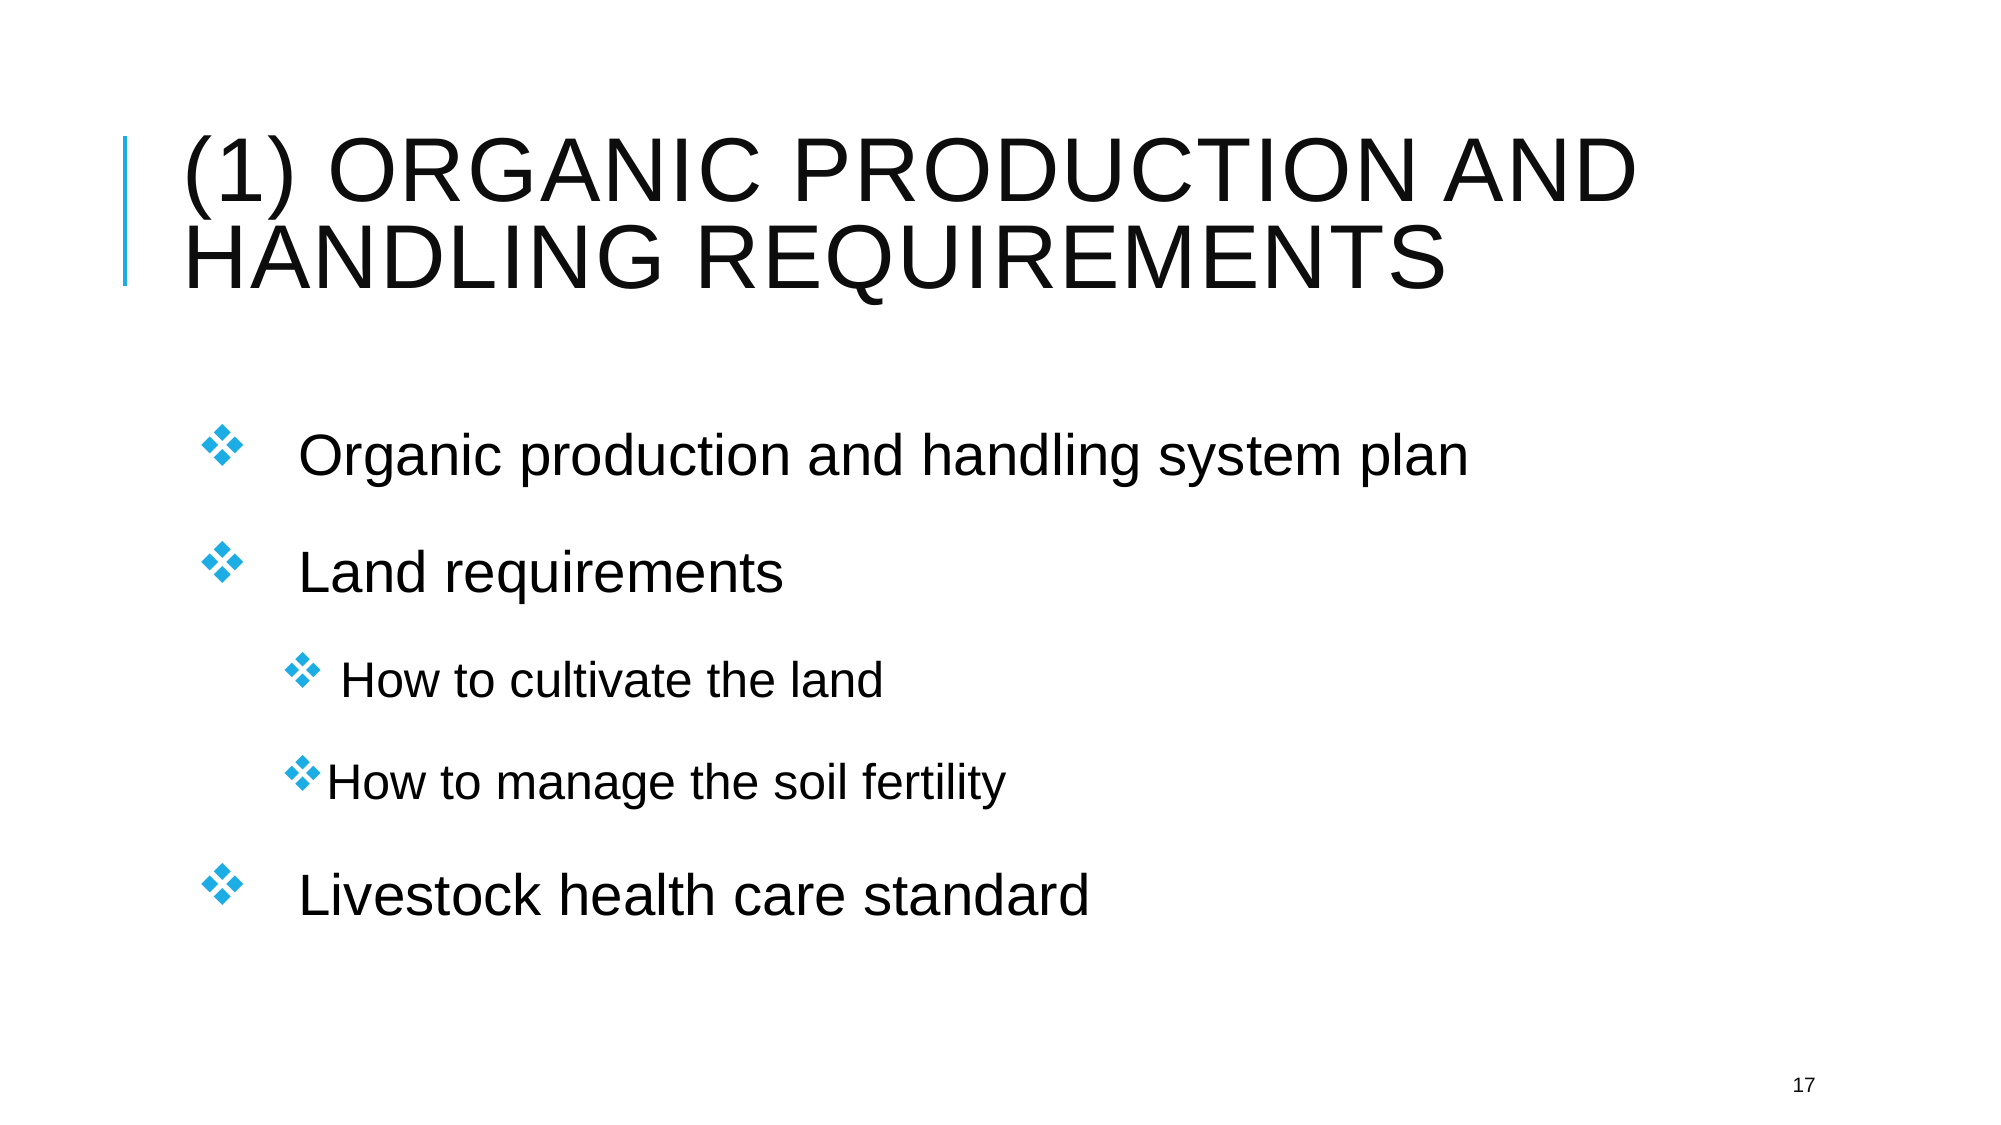

# (1) Organic Production and Handling Requirements
   Organic production and handling system plan
   Land requirements
 How to cultivate the land
How to manage the soil fertility
   Livestock health care standard
17